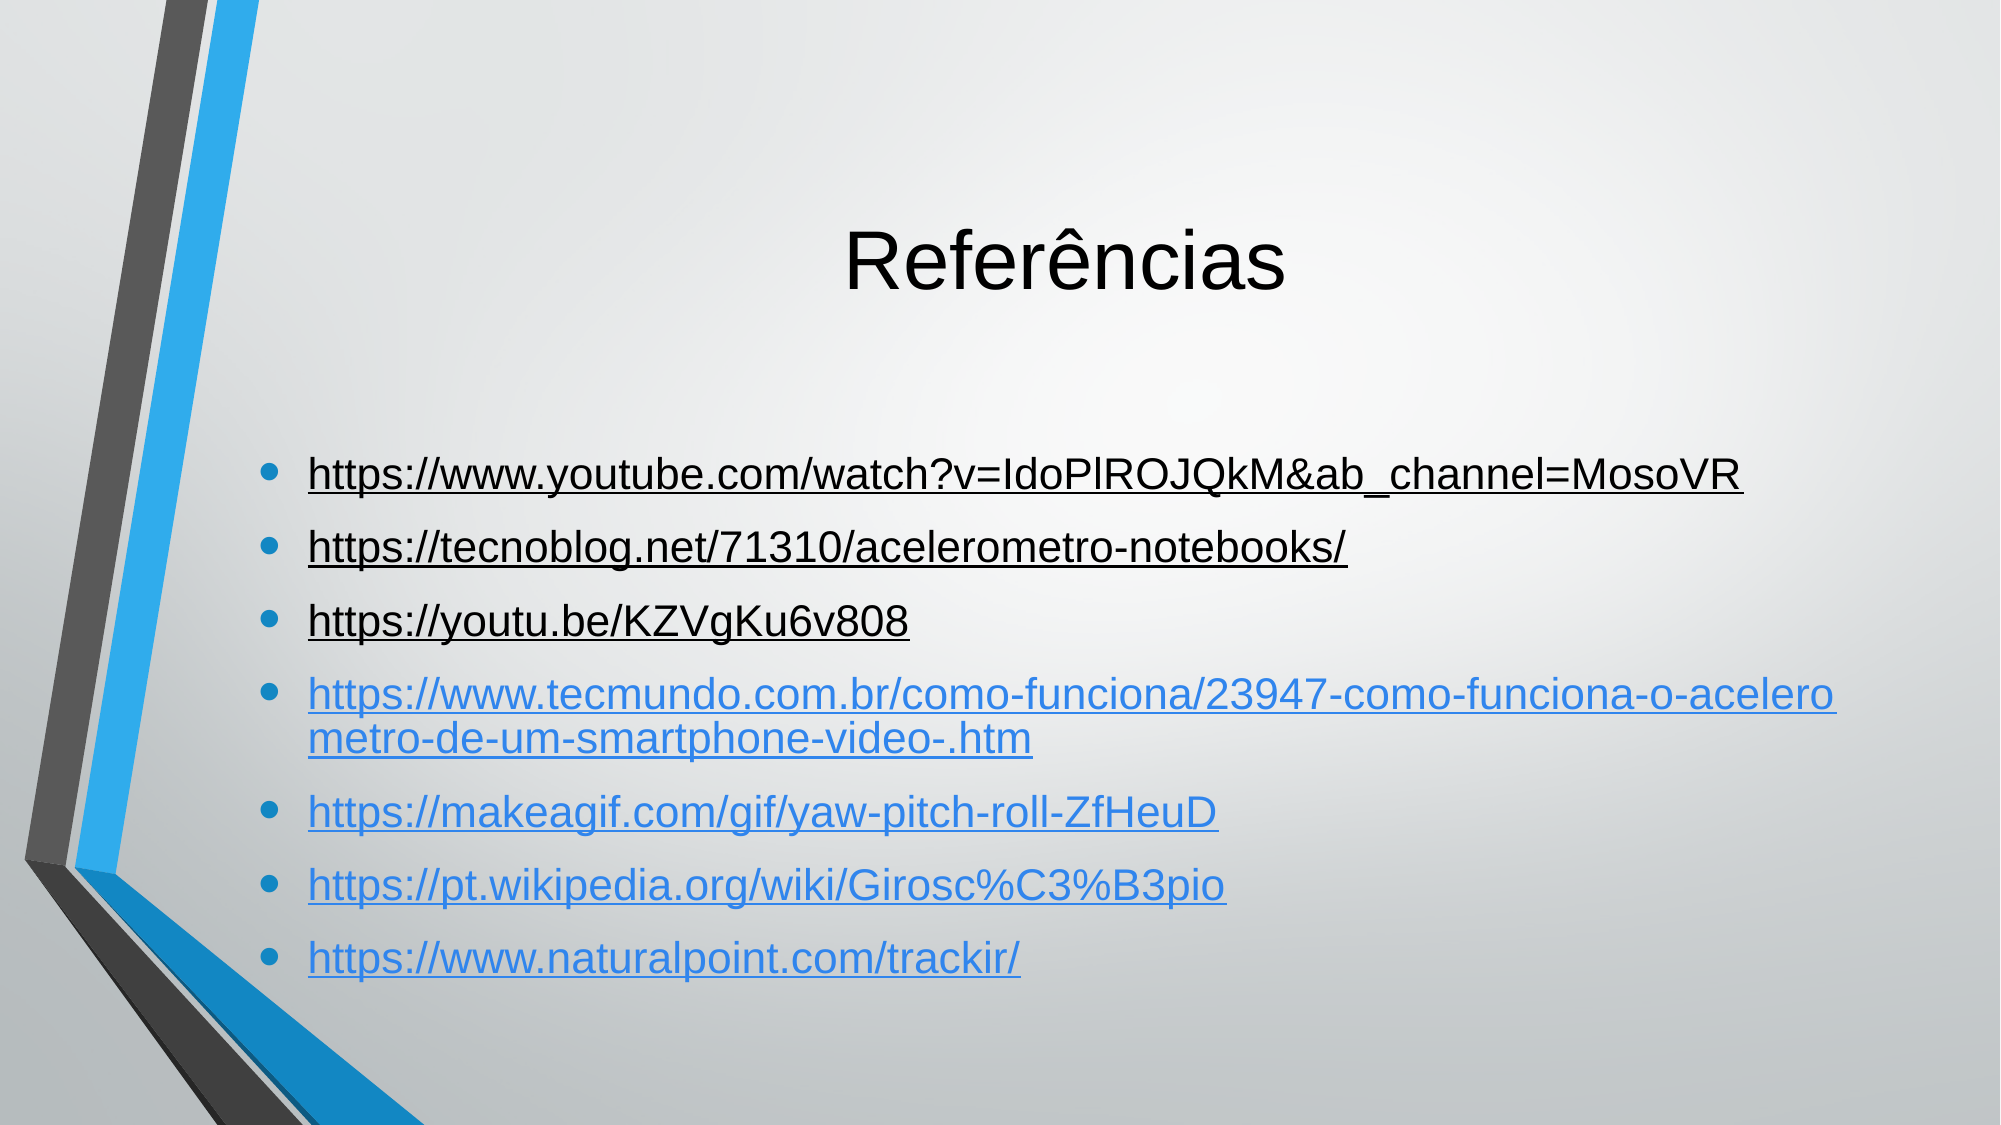

# Referências
https://www.youtube.com/watch?v=IdoPlROJQkM&ab_channel=MosoVR
https://tecnoblog.net/71310/acelerometro-notebooks/
https://youtu.be/KZVgKu6v808
https://www.tecmundo.com.br/como-funciona/23947-como-funciona-o-acelerometro-de-um-smartphone-video-.htm
https://makeagif.com/gif/yaw-pitch-roll-ZfHeuD
https://pt.wikipedia.org/wiki/Girosc%C3%B3pio
https://www.naturalpoint.com/trackir/